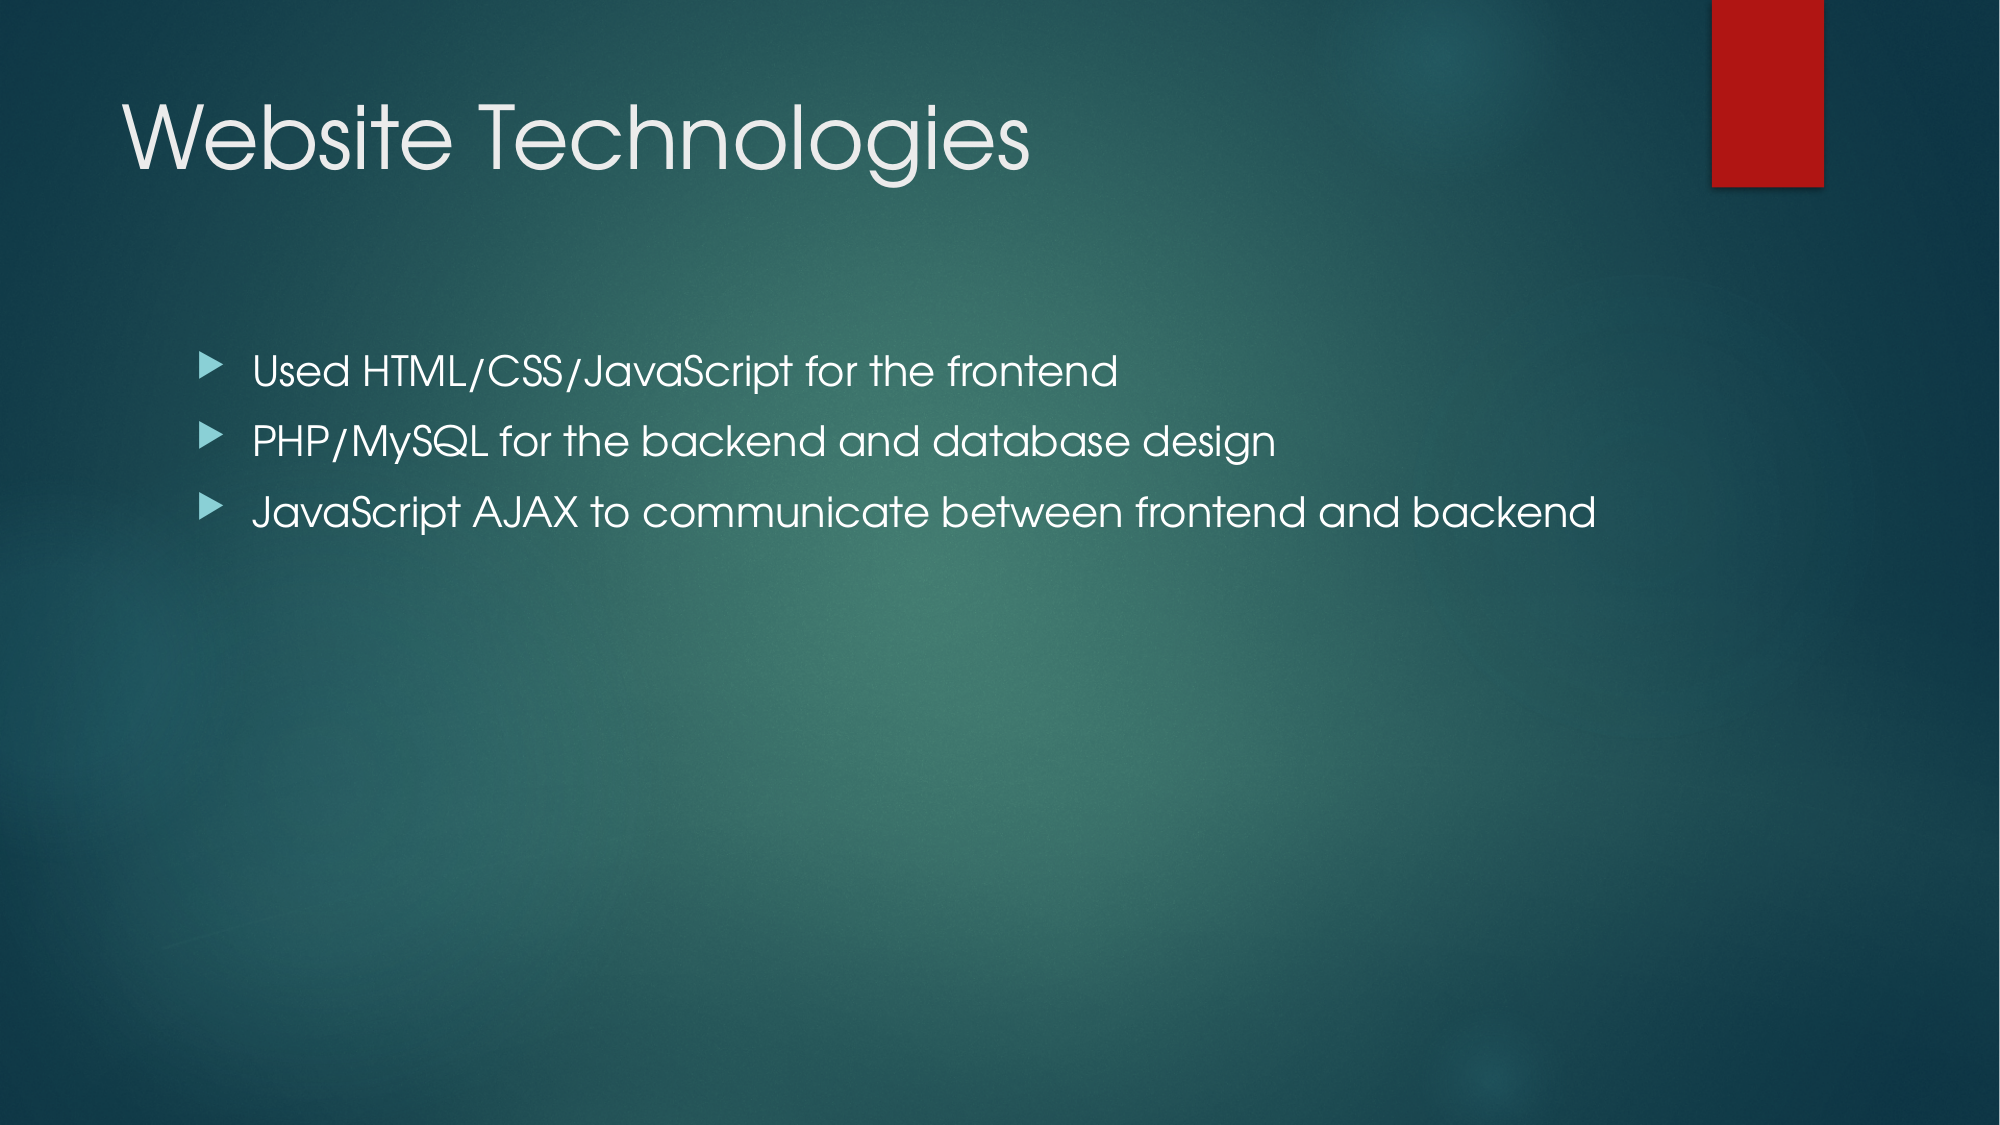

# Website Technologies
Used HTML/CSS/JavaScript for the frontend
PHP/MySQL for the backend and database design
JavaScript AJAX to communicate between frontend and backend